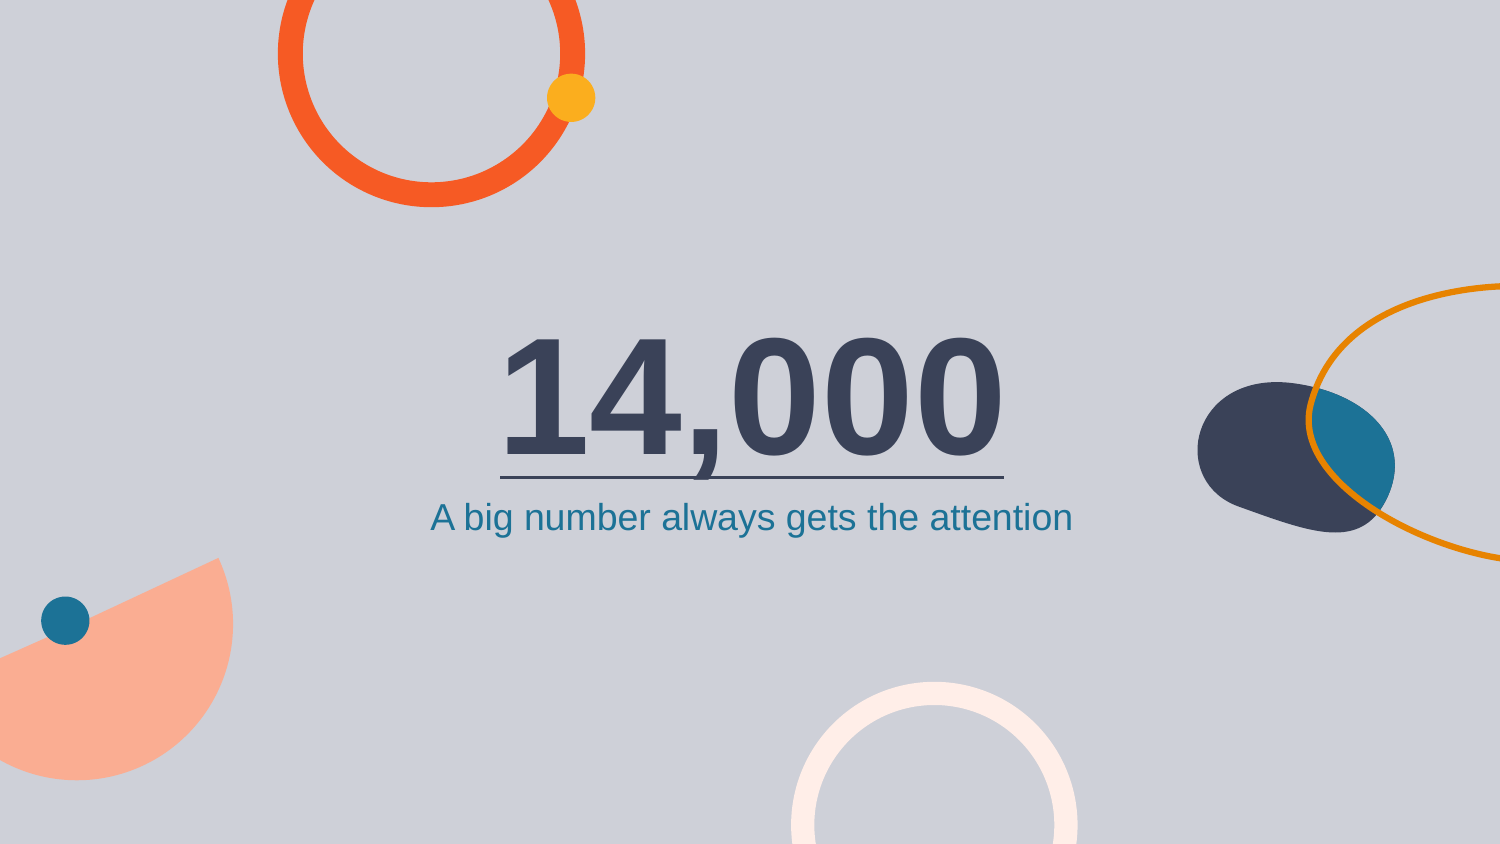

# 14,000
A big number always gets the attention